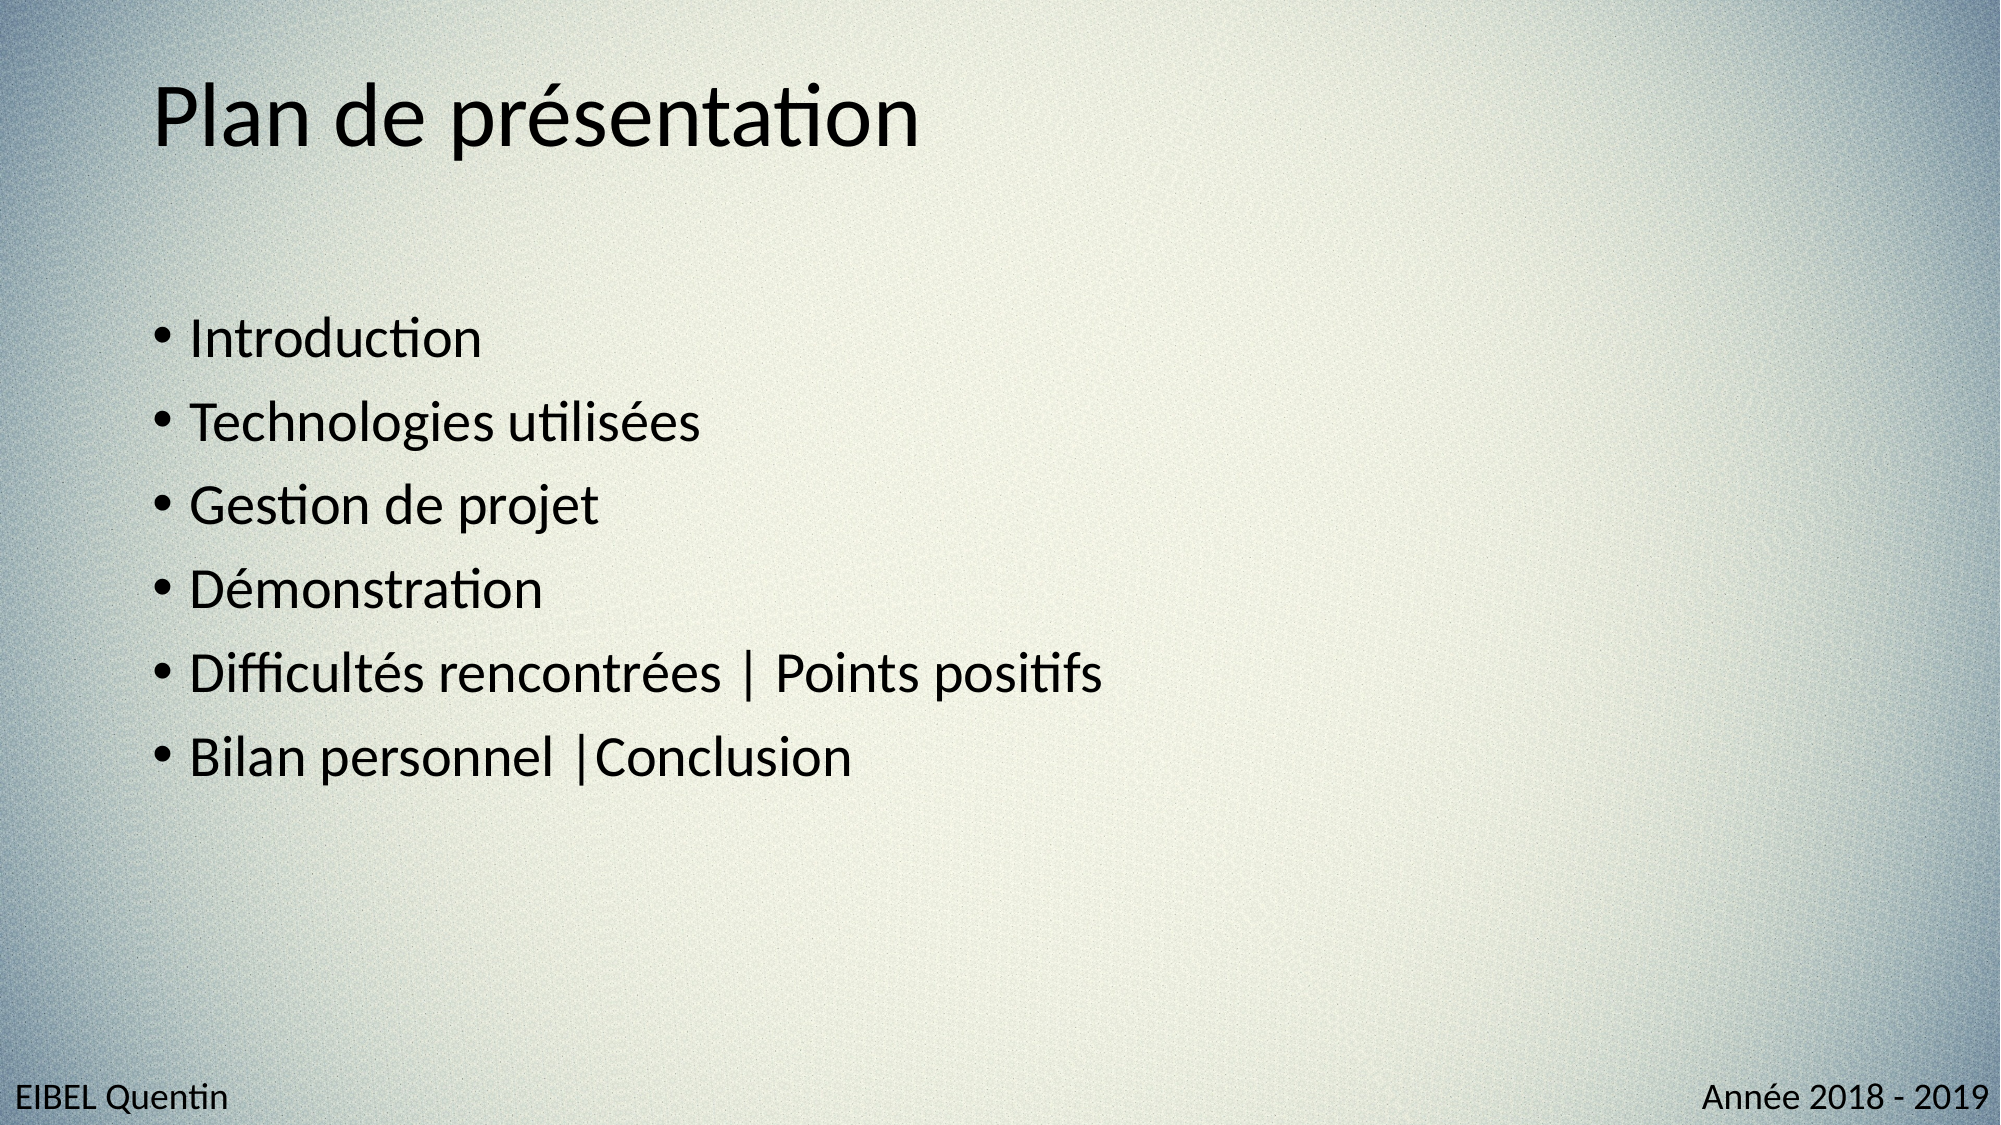

# Plan de présentation
Introduction
Technologies utilisées
Gestion de projet
Démonstration
Difficultés rencontrées | Points positifs
Bilan personnel |Conclusion